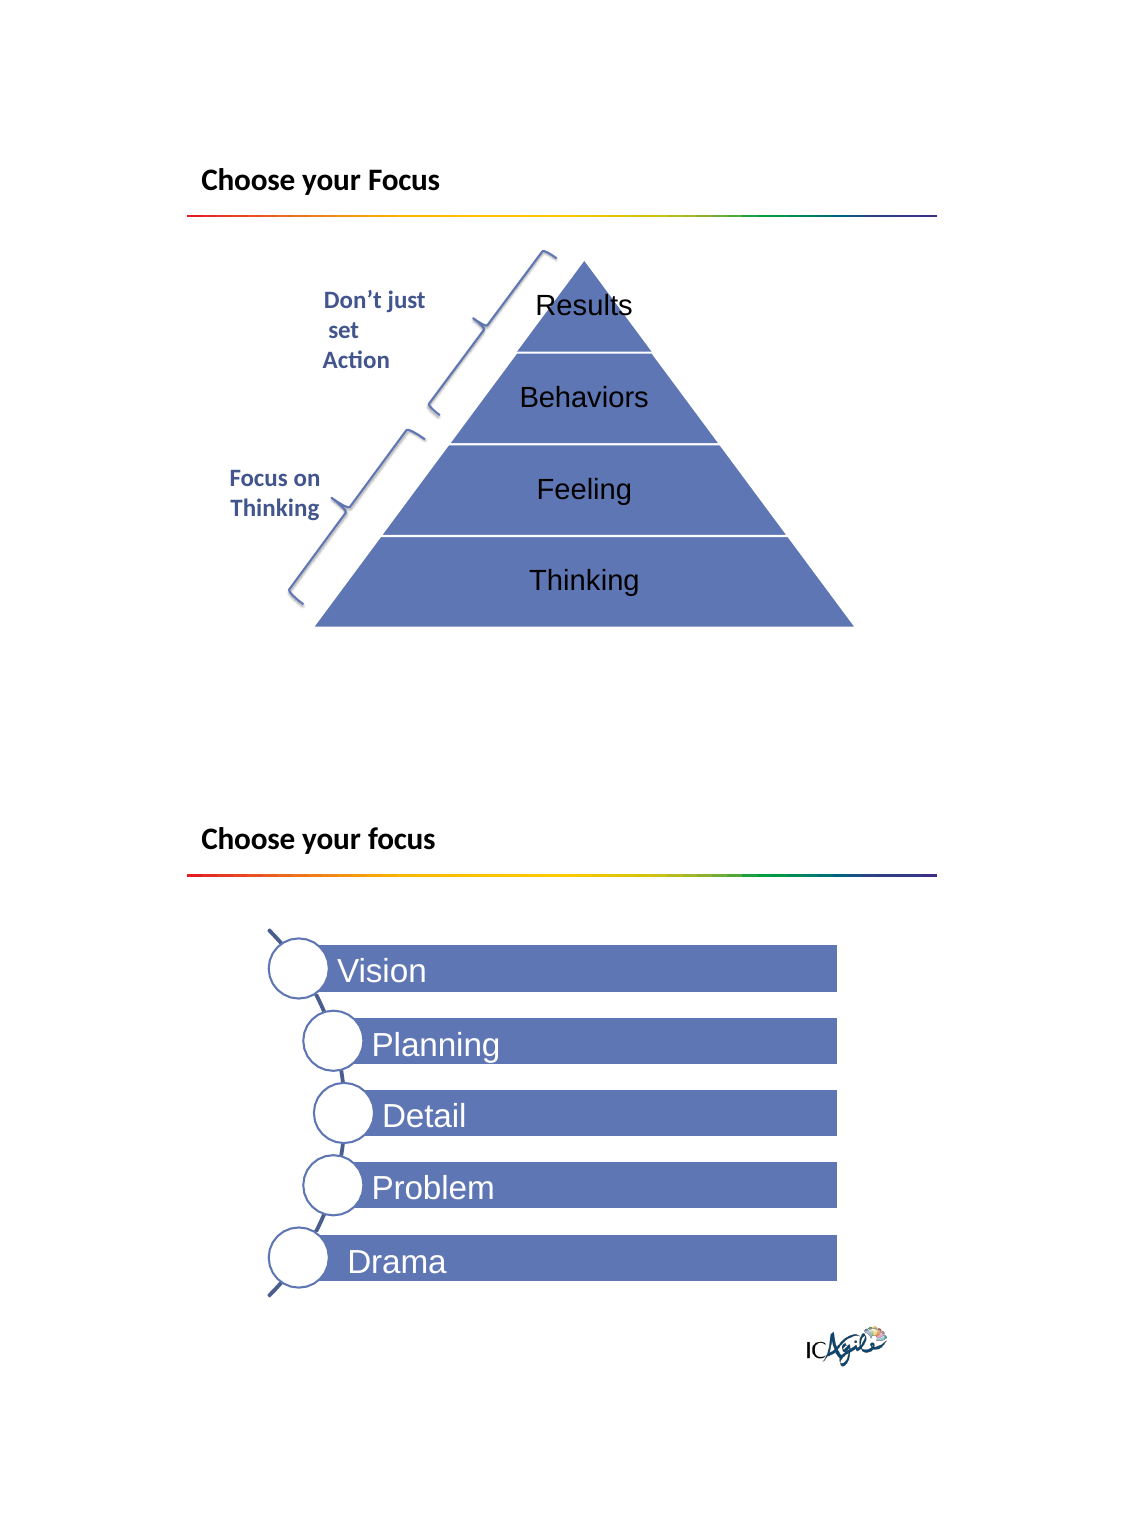

Choose your Focus

Don’t just  set Action
Results

Behaviors

Focus on
Thinking
Feeling

Thinking
Choose your focus

Vision

Planning
Detail  Problem

Drama